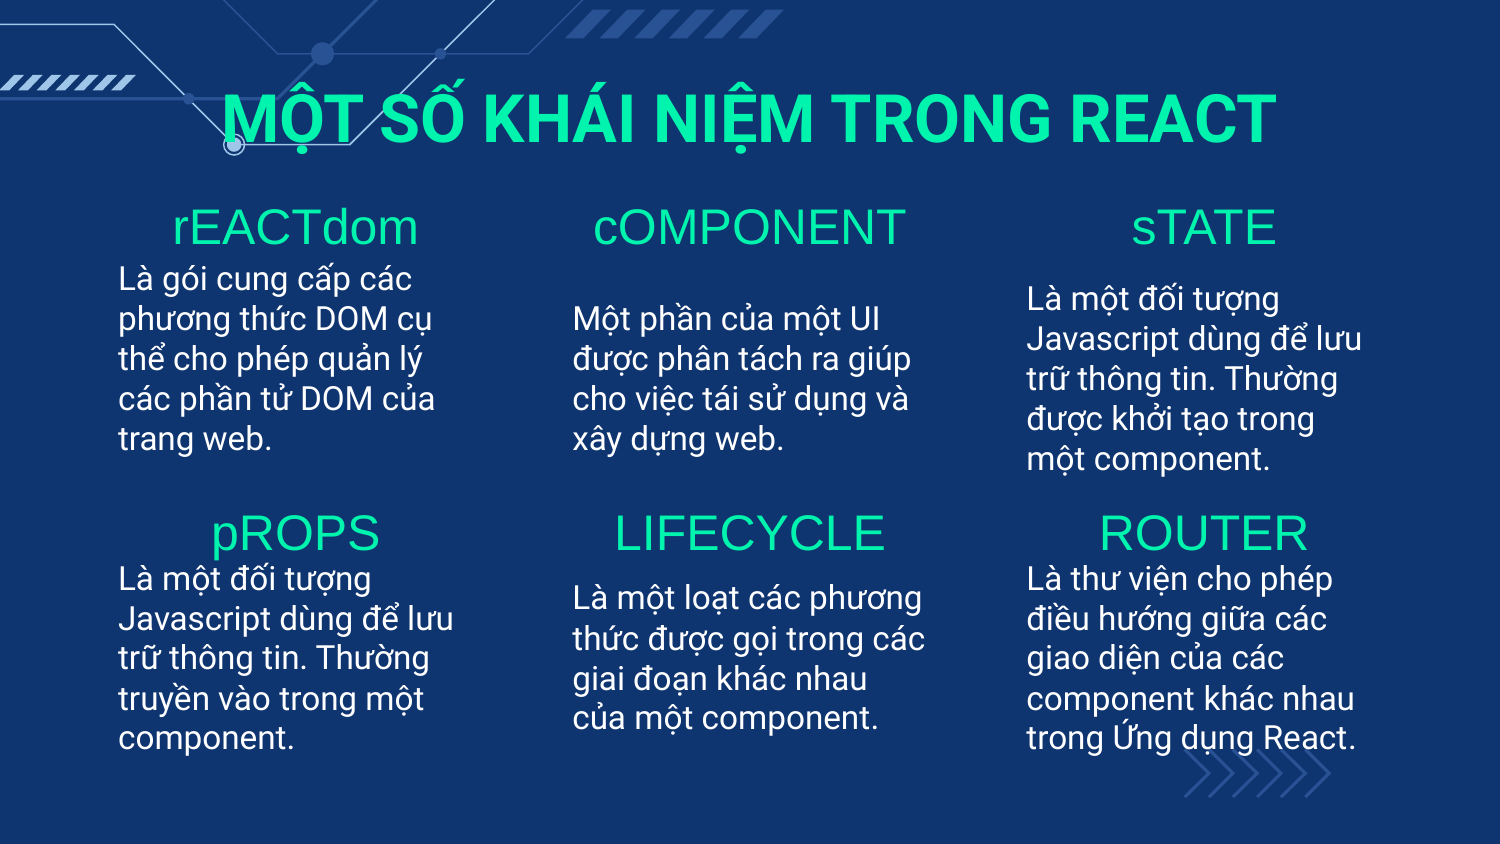

# MỘT SỐ KHÁI NIỆM TRONG REACT
rEACTdom
cOMPONENT
sTATE
Là gói cung cấp các phương thức DOM cụ thể cho phép quản lý các phần tử DOM của trang web.

Một phần của một UI được phân tách ra giúp cho việc tái sử dụng và xây dựng web.
Là một đối tượng Javascript dùng để lưu trữ thông tin. Thường được khởi tạo trong một component.
LIFECYCLE
ROUTER
pROPS
Là một đối tượng Javascript dùng để lưu trữ thông tin. Thường truyền vào trong một component.
Là một loạt các phương thức được gọi trong các giai đoạn khác nhau của một component.
Là thư viện cho phép điều hướng giữa các giao diện của các component khác nhau trong Ứng dụng React.